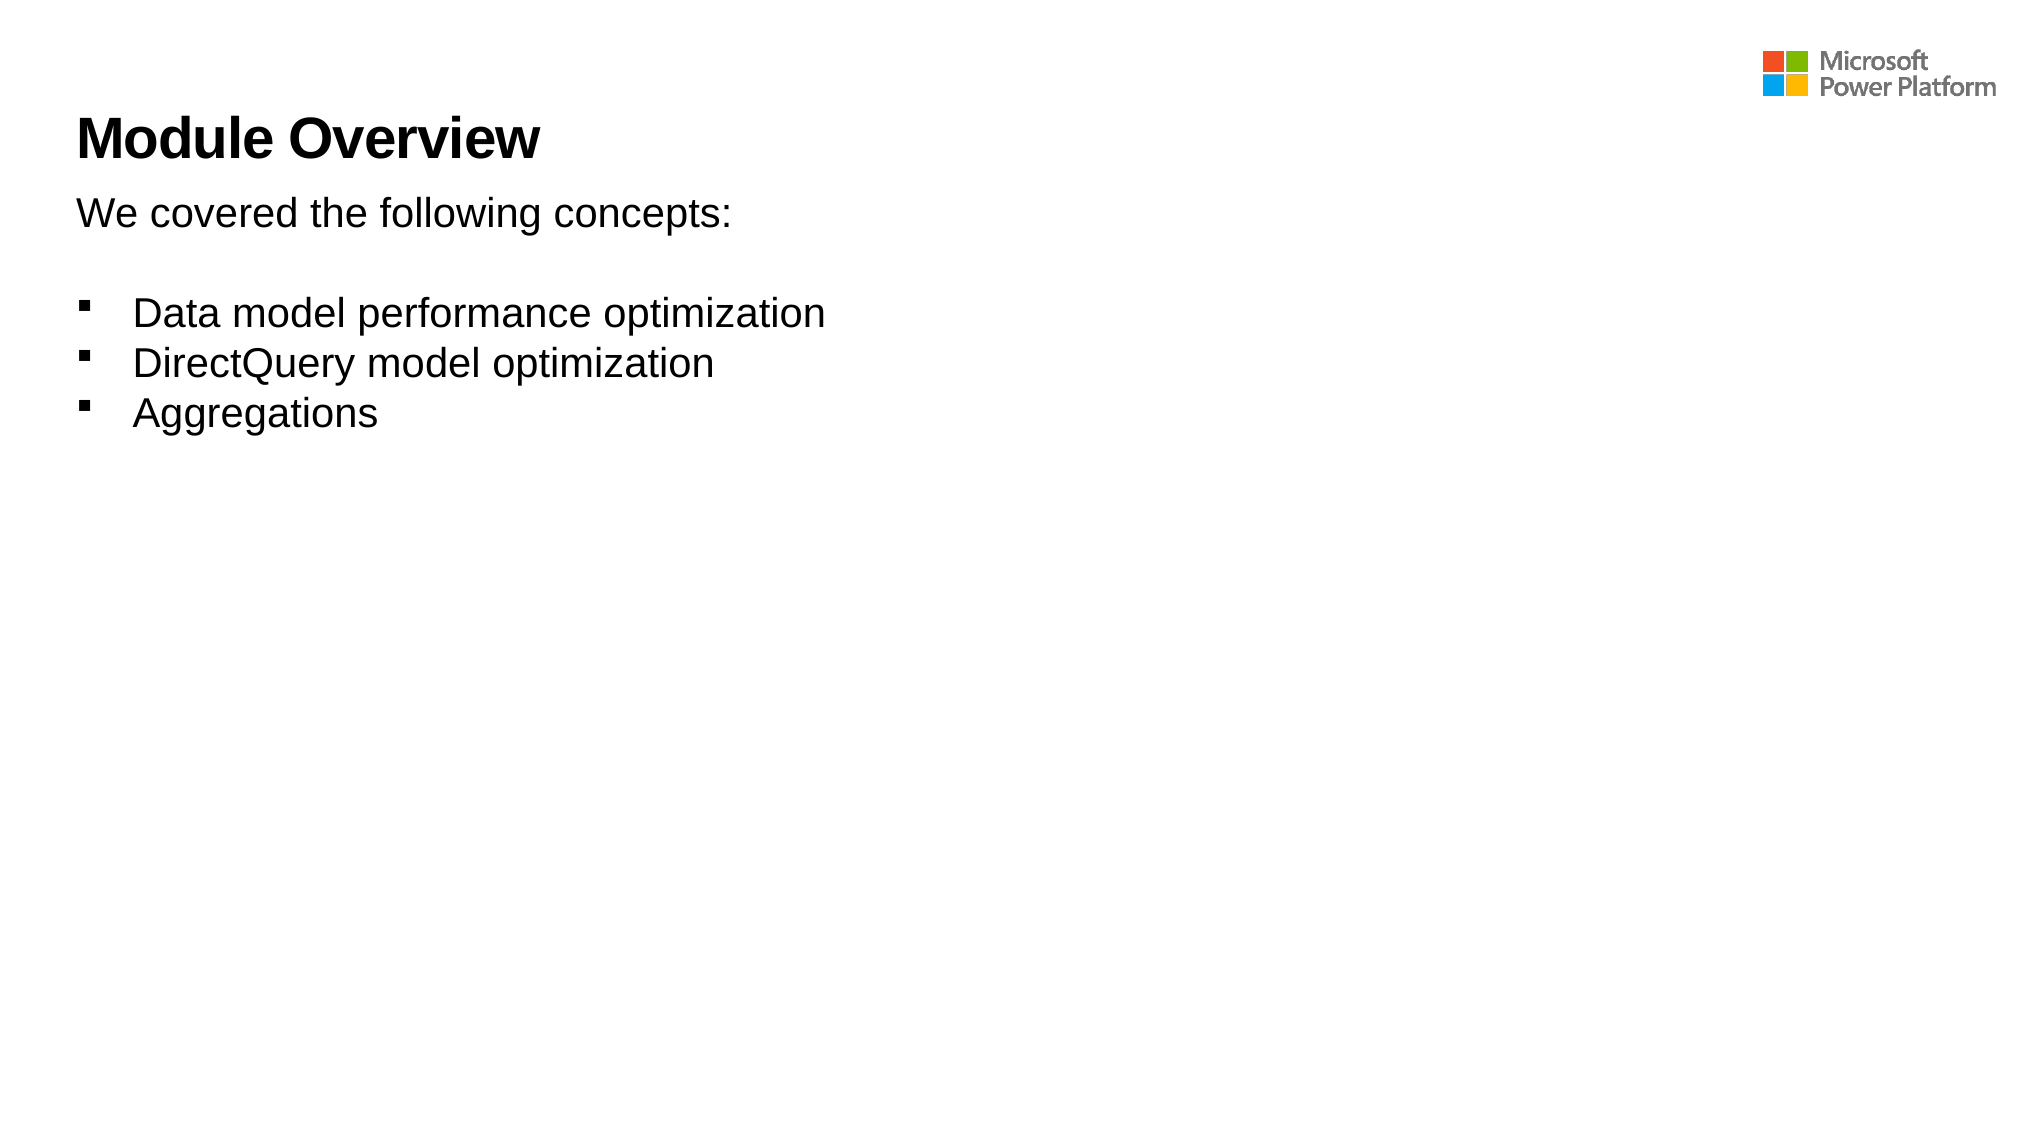

# Module Overview
We covered the following concepts:

Data model performance optimization
DirectQuery model optimization
Aggregations